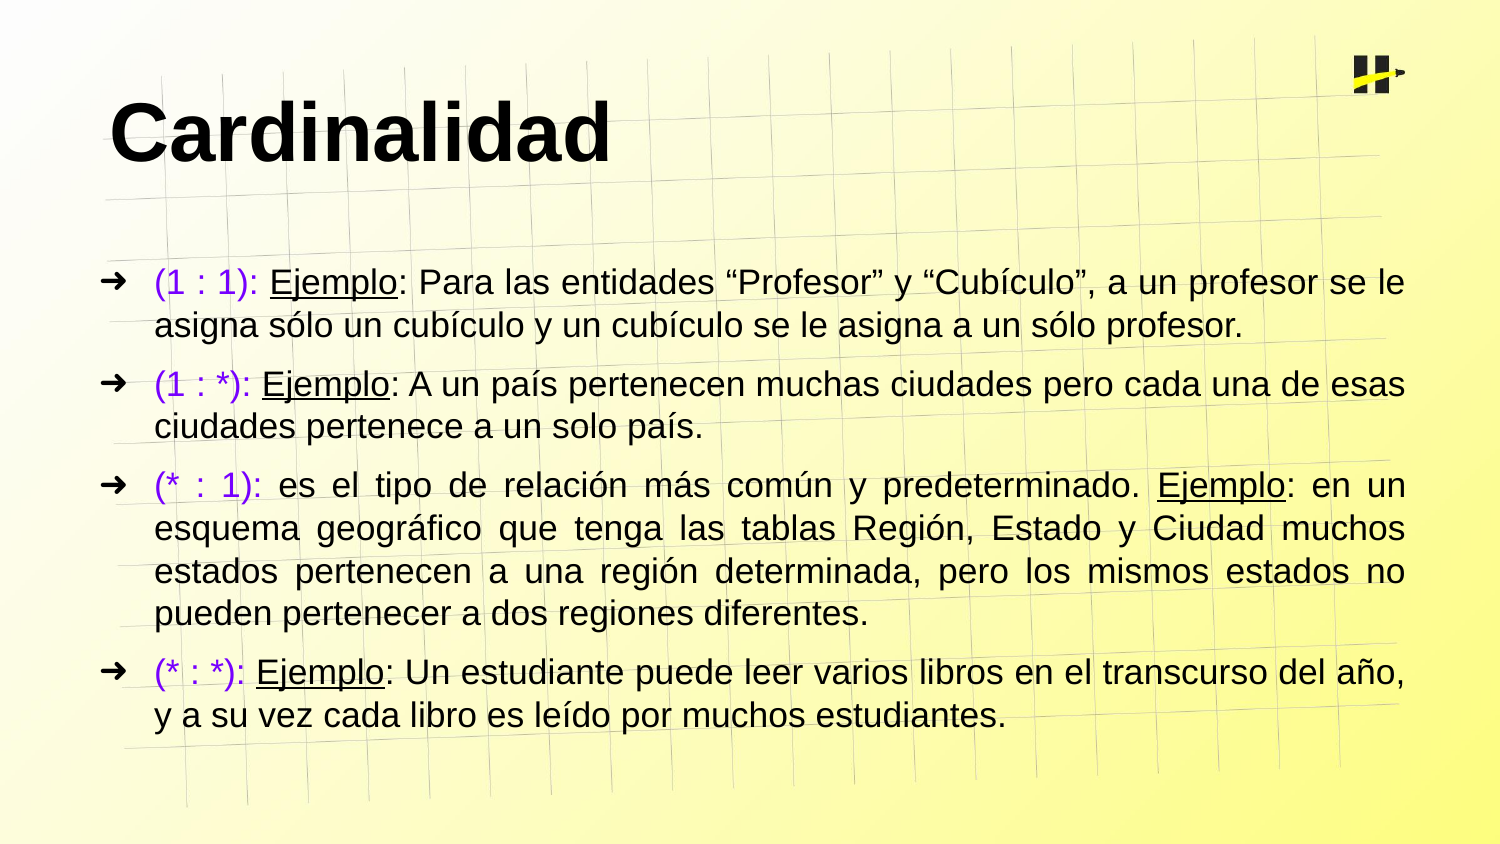

Cardinalidad
(1 : 1): Ejemplo: Para las entidades “Profesor” y “Cubículo”, a un profesor se le asigna sólo un cubículo y un cubículo se le asigna a un sólo profesor.
(1 : *): Ejemplo: A un país pertenecen muchas ciudades pero cada una de esas ciudades pertenece a un solo país.
(* : 1): es el tipo de relación más común y predeterminado. Ejemplo: en un esquema geográfico que tenga las tablas Región, Estado y Ciudad muchos estados pertenecen a una región determinada, pero los mismos estados no pueden pertenecer a dos regiones diferentes.
(* : *): Ejemplo: Un estudiante puede leer varios libros en el transcurso del año, y a su vez cada libro es leído por muchos estudiantes.